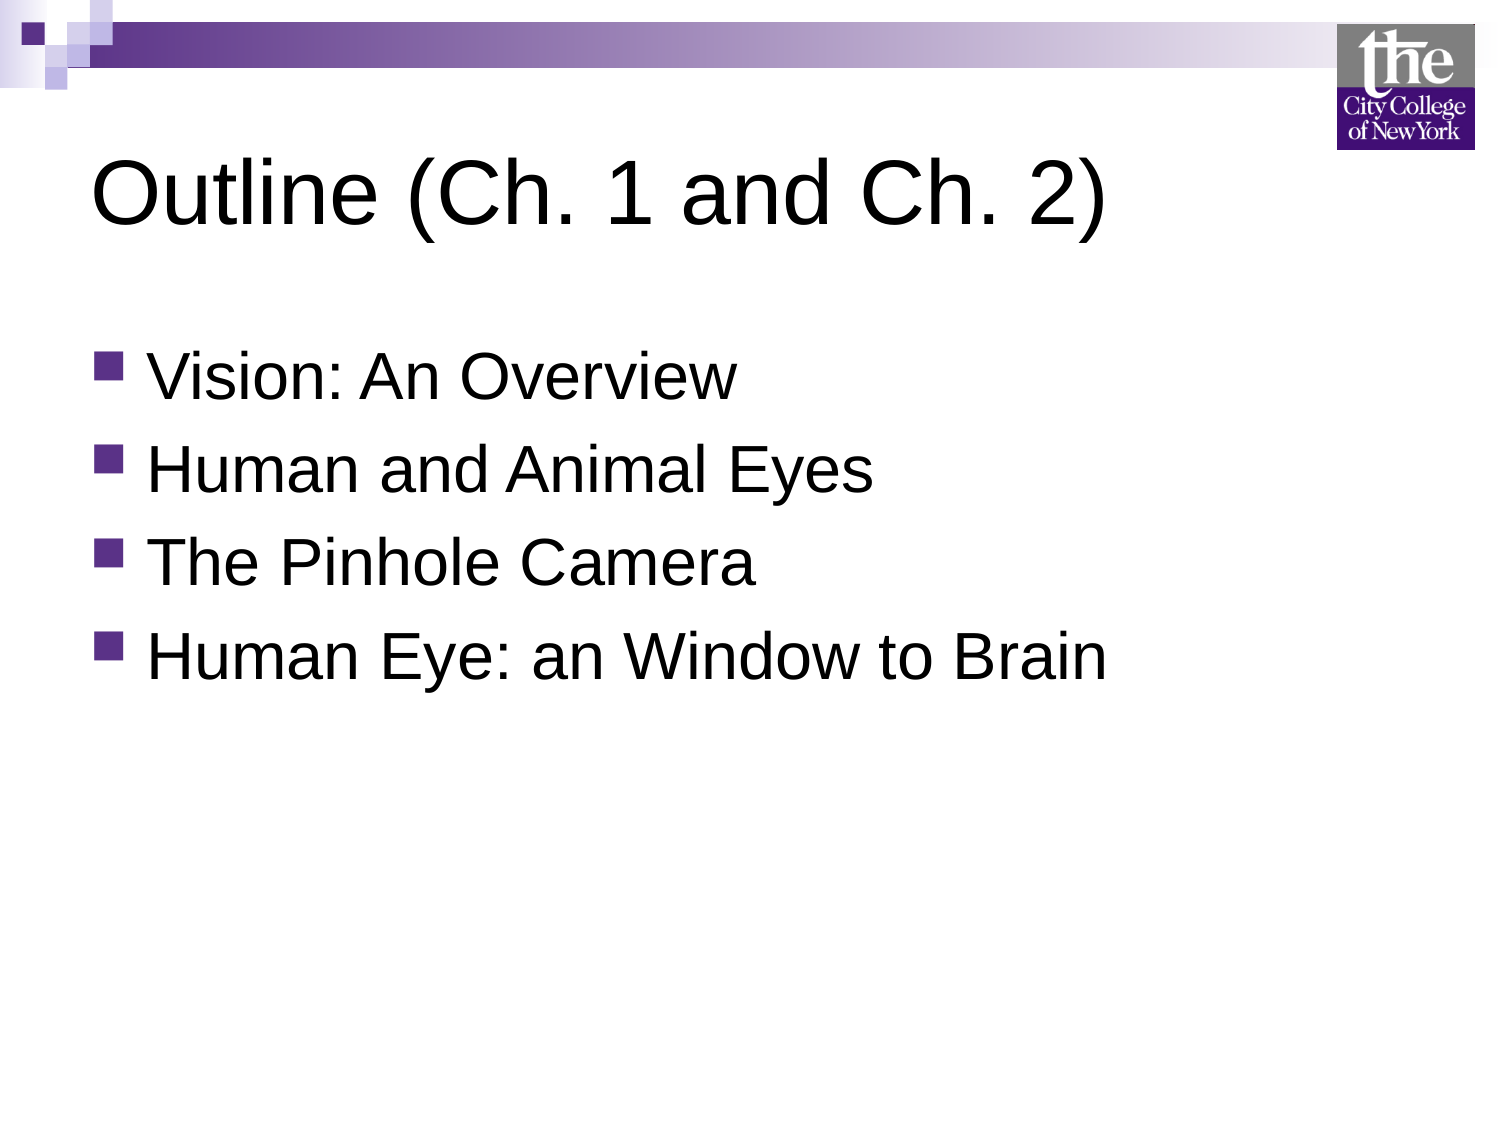

# Outline (Ch. 1 and Ch. 2)
Vision: An Overview
Human and Animal Eyes
The Pinhole Camera
Human Eye: an Window to Brain